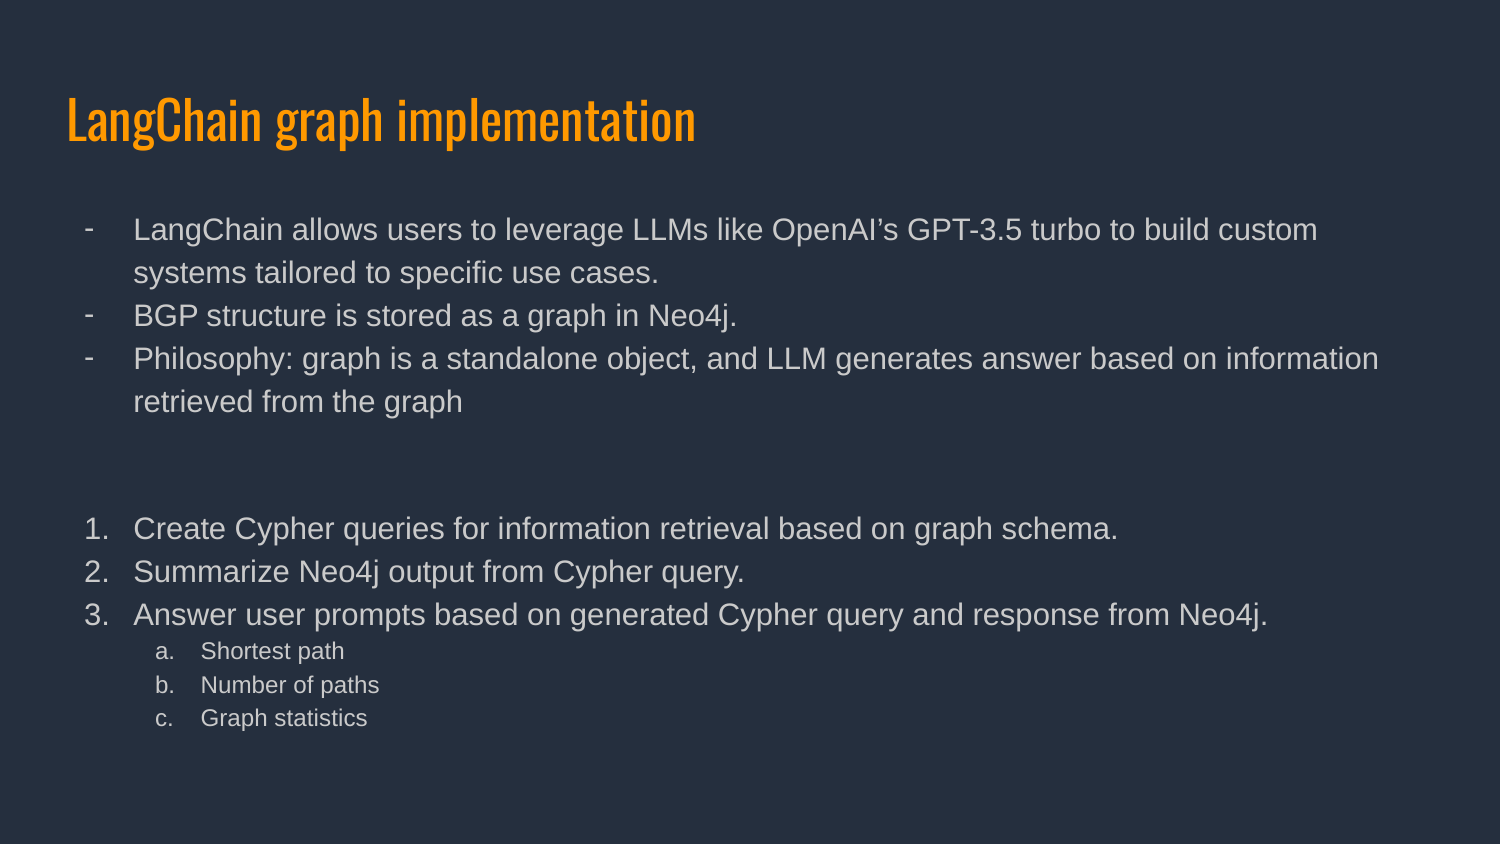

# LangChain graph implementation
LangChain allows users to leverage LLMs like OpenAI’s GPT-3.5 turbo to build custom systems tailored to specific use cases.
BGP structure is stored as a graph in Neo4j.
Philosophy: graph is a standalone object, and LLM generates answer based on information retrieved from the graph

Create Cypher queries for information retrieval based on graph schema.
Summarize Neo4j output from Cypher query.
Answer user prompts based on generated Cypher query and response from Neo4j.
Shortest path
Number of paths
Graph statistics